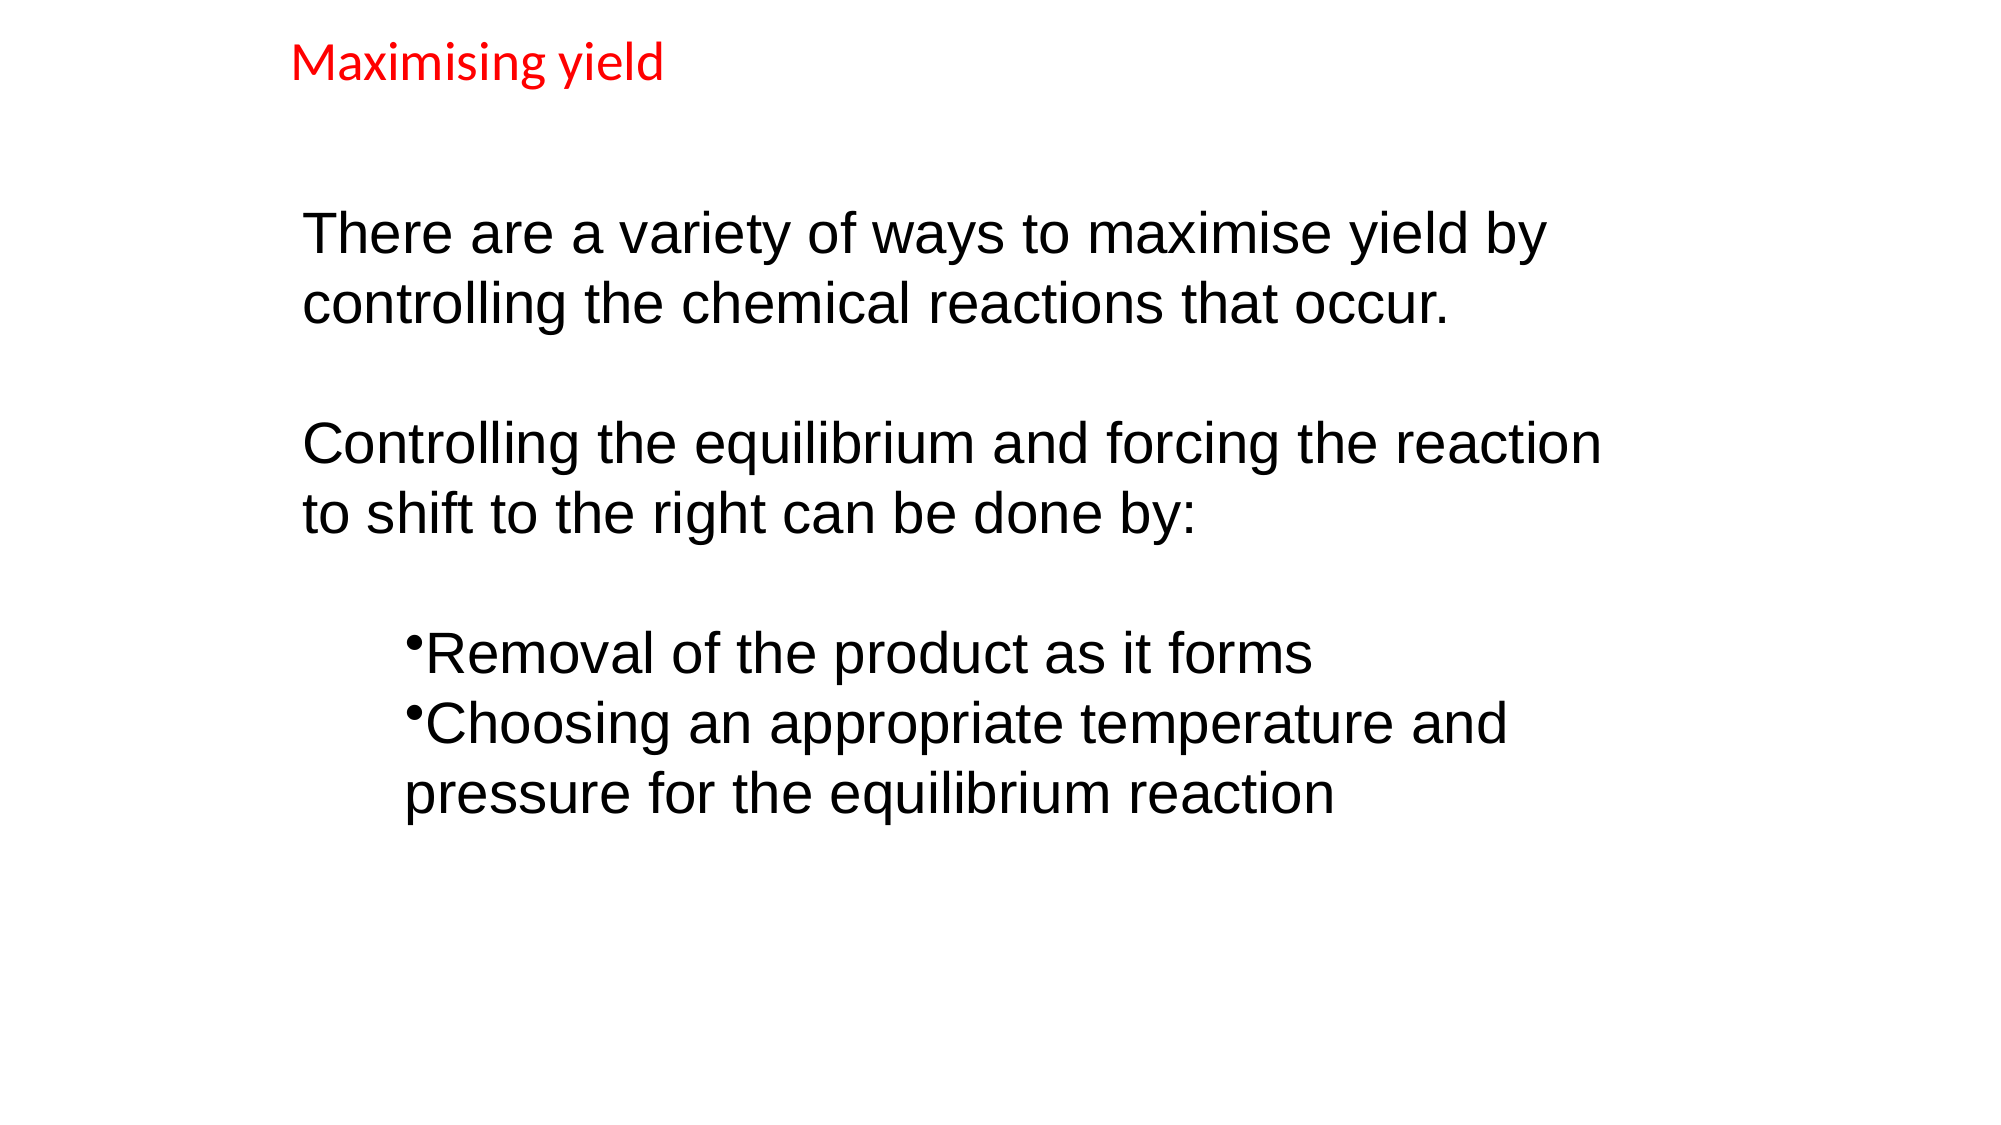

# Maximising yield
There are a variety of ways to maximise yield by controlling the chemical reactions that occur.

Controlling the equilibrium and forcing the reaction to shift to the right can be done by:

Removal of the product as it forms
Choosing an appropriate temperature and 	pressure for the equilibrium reaction